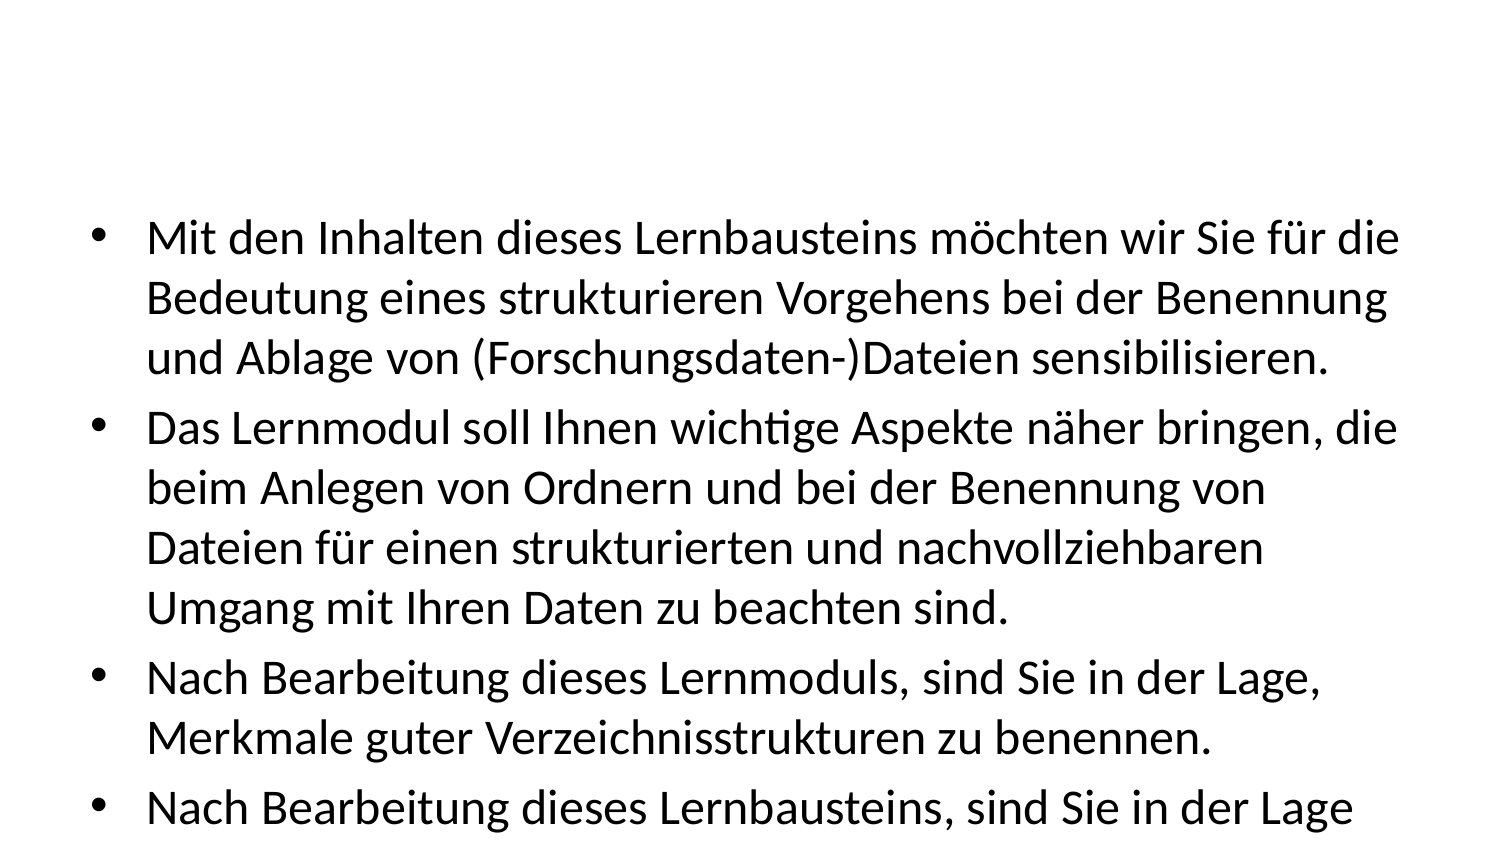

Mit den Inhalten dieses Lernbausteins möchten wir Sie für die Bedeutung eines strukturieren Vorgehens bei der Benennung und Ablage von (Forschungsdaten-)Dateien sensibilisieren.
Das Lernmodul soll Ihnen wichtige Aspekte näher bringen, die beim Anlegen von Ordnern und bei der Benennung von Dateien für einen strukturierten und nachvollziehbaren Umgang mit Ihren Daten zu beachten sind.
Nach Bearbeitung dieses Lernmoduls, sind Sie in der Lage, Merkmale guter Verzeichnisstrukturen zu benennen.
Nach Bearbeitung dieses Lernbausteins, sind Sie in der Lage zu beschreiben, was eine Dateibenennungskonvention ist und können Kriterien für gute Dateienbenennungen wiedergeben.
Nach Bearbeitung dieses Lernbausteins sind Sie in der Lage Benennungskonventionen zu entwickeln und auf eigene sowie kollaborativ genutzte (Forschungsdaten-)Dateien anzuwenden.